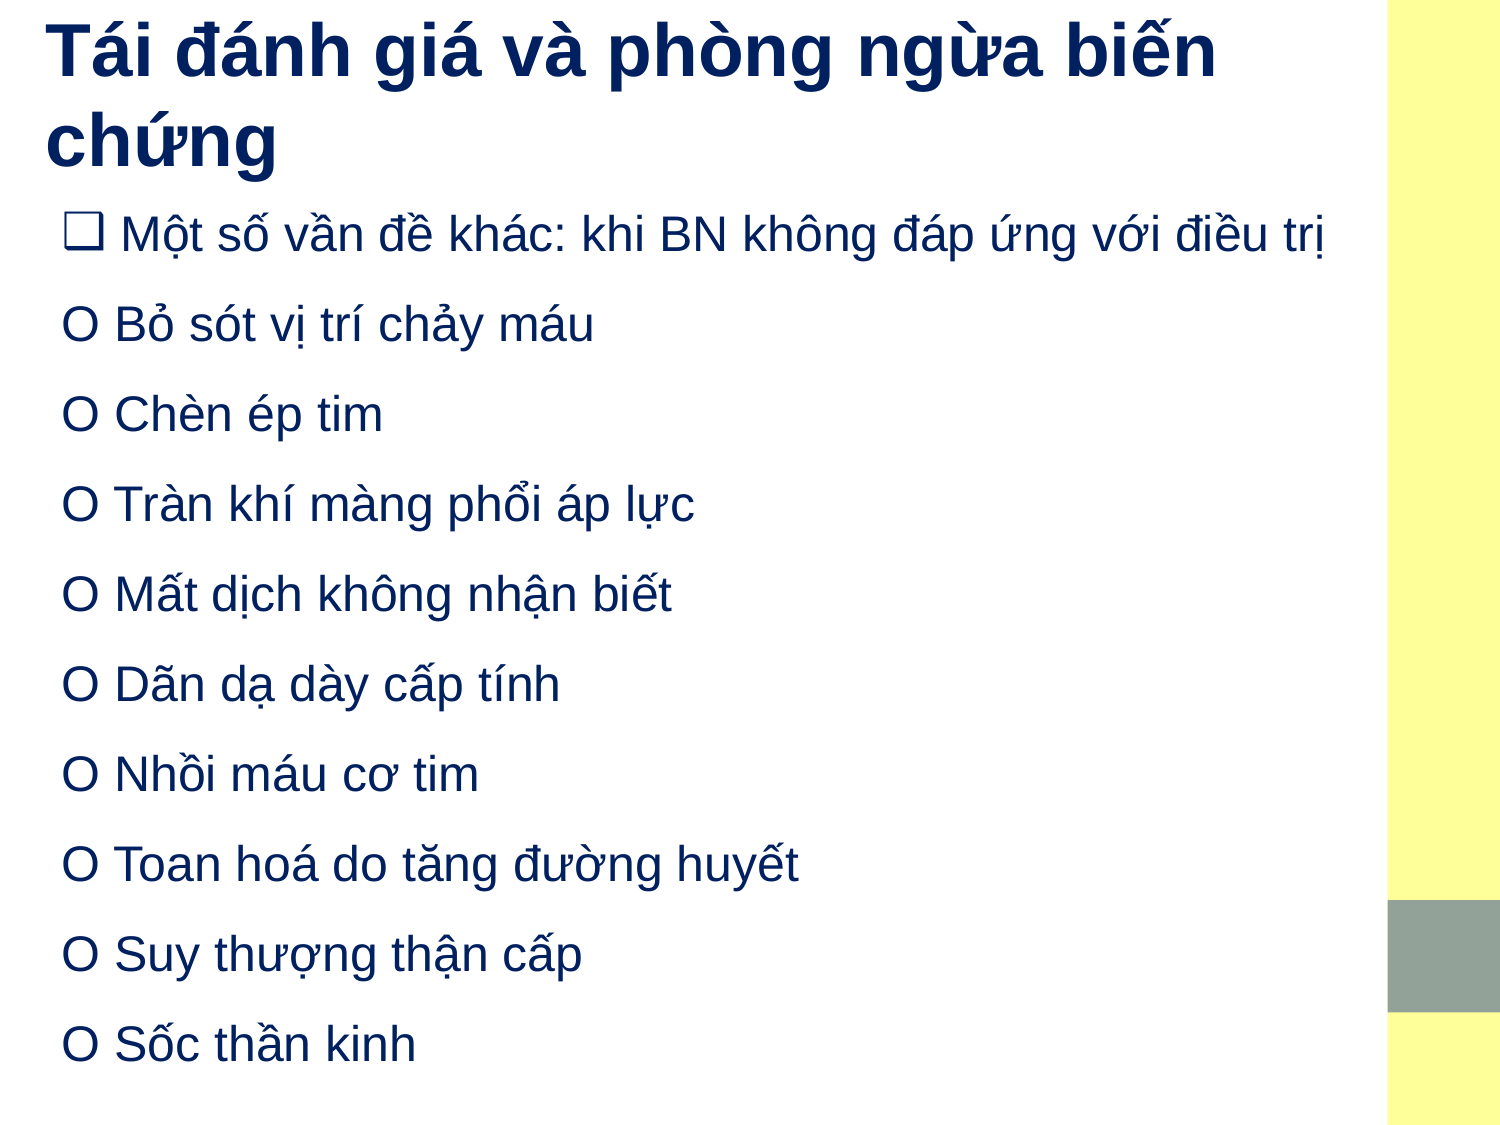

# Tái đánh giá và phòng ngừa biến chứng
 Một số vần đề khác: khi BN không đáp ứng với điều trị
O Bỏ sót vị trí chảy máu
O Chèn ép tim
O Tràn khí màng phổi áp lực
O Mất dịch không nhận biết
O Dãn dạ dày cấp tính
O Nhồi máu cơ tim
O Toan hoá do tăng đường huyết
O Suy thượng thận cấp
O Sốc thần kinh